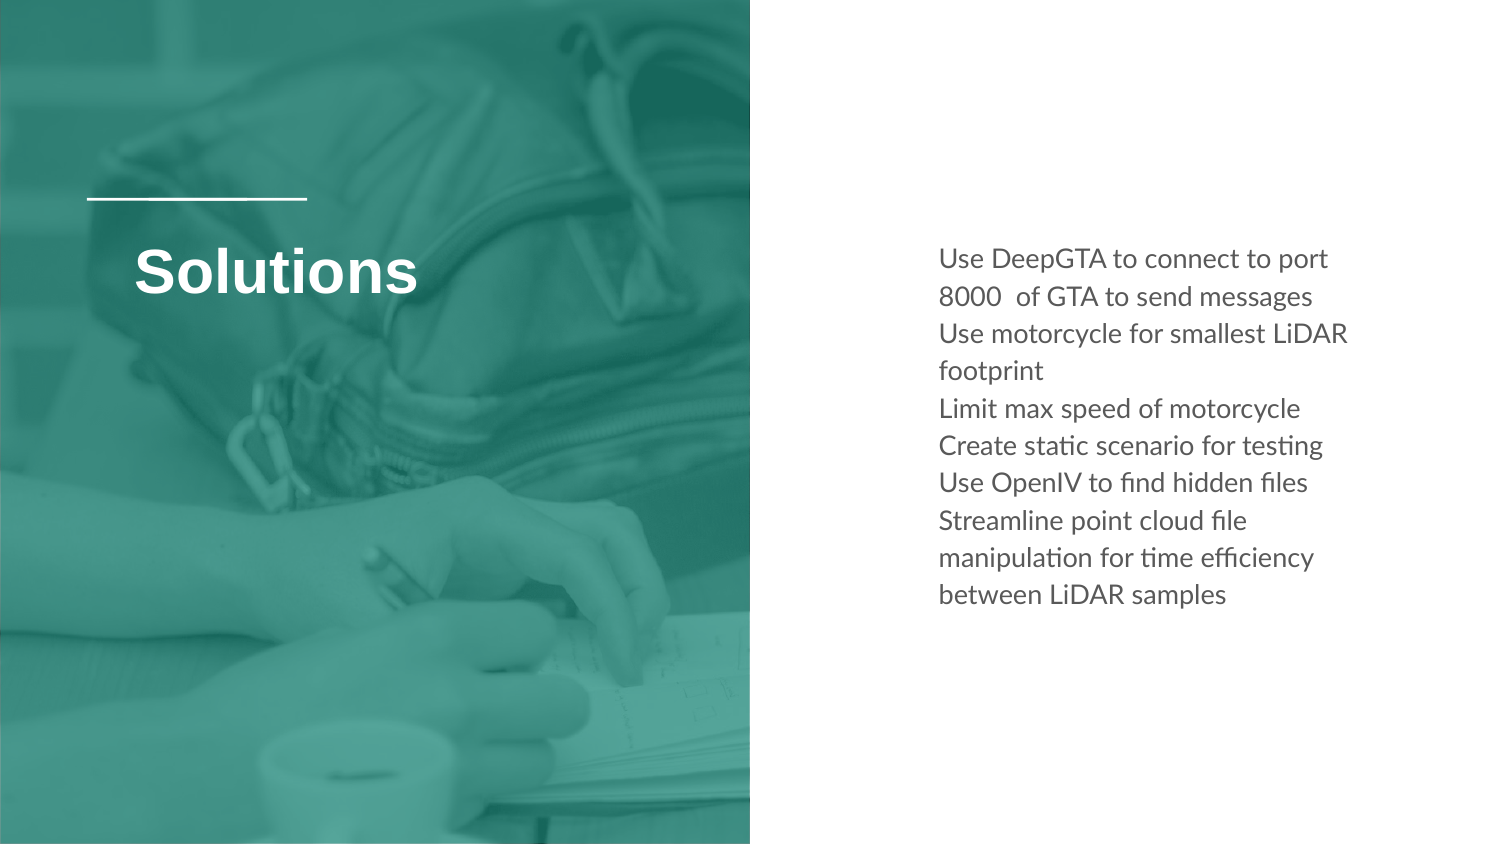

# Solutions
Use DeepGTA to connect to port 8000  of GTA to send messages
Use motorcycle for smallest LiDAR footprint
Limit max speed of motorcycle
Create static scenario for testing
Use OpenIV to find hidden files
Streamline point cloud file manipulation for time efficiency between LiDAR samples